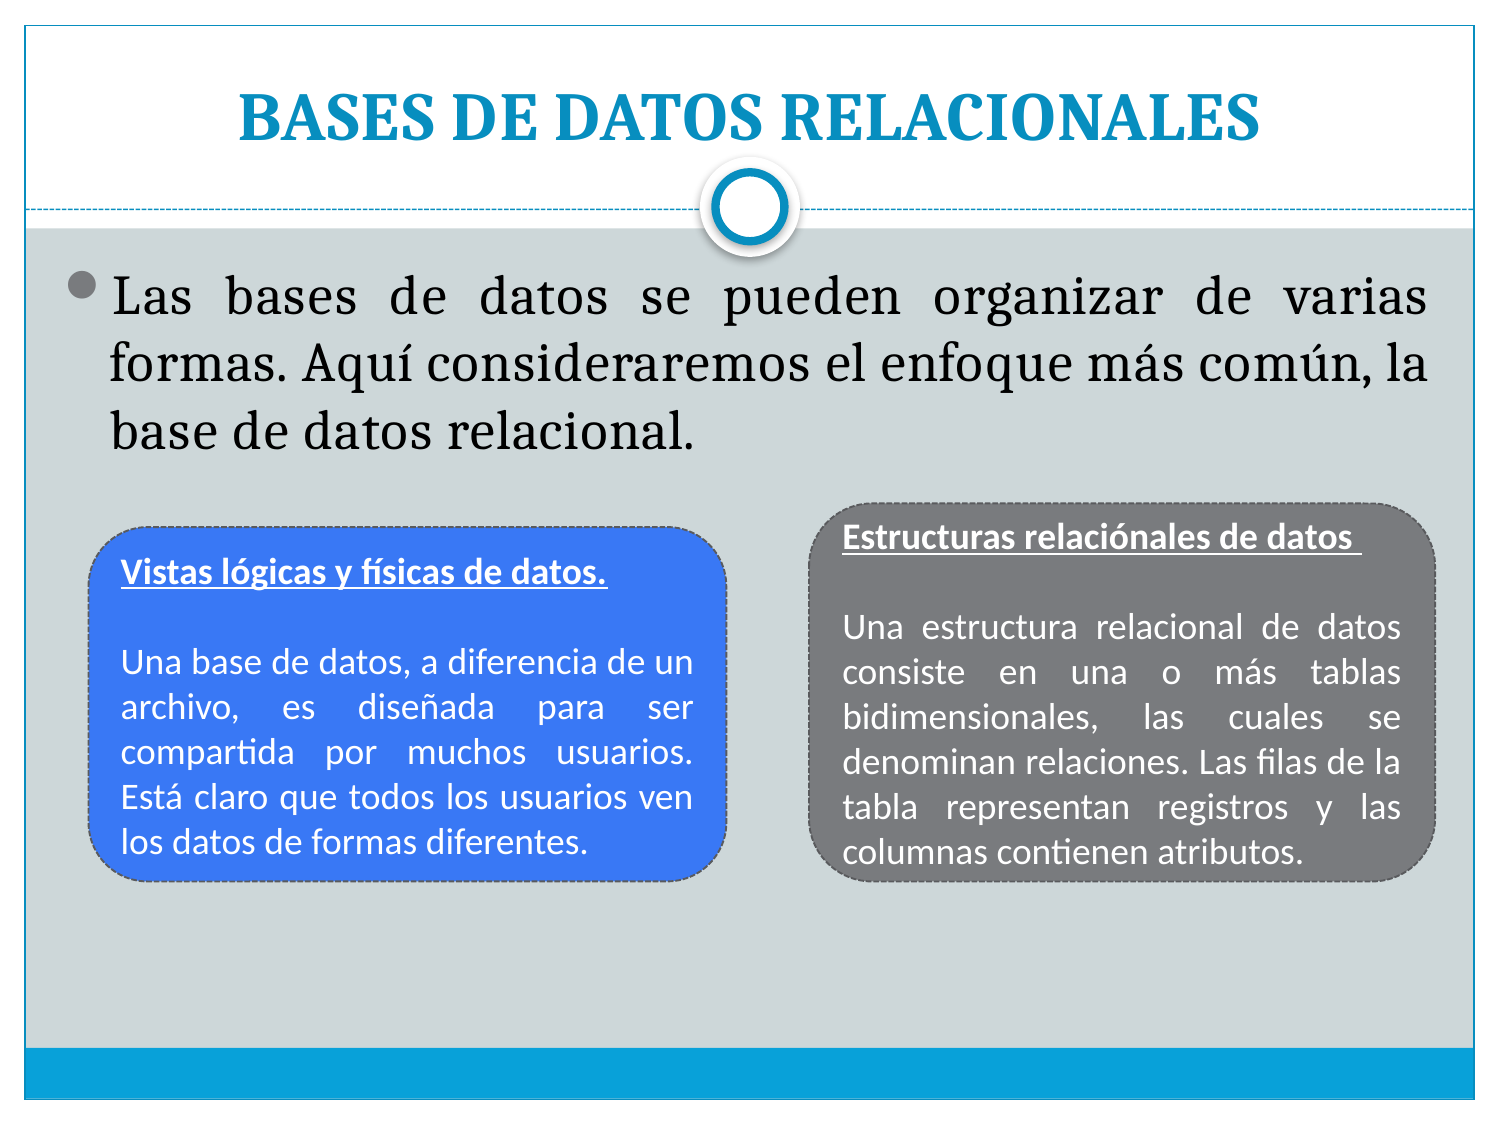

# BASES DE DATOS RELACIONALES
Las bases de datos se pueden organizar de varias formas. Aquí consideraremos el enfoque más común, la base de datos relacional.
Estructuras relaciónales de datos

Una estructura relacional de datos consiste en una o más tablas bidimensionales, las cuales se denominan relaciones. Las filas de la tabla representan registros y las columnas contienen atributos.
Vistas lógicas y físicas de datos.

Una base de datos, a diferencia de un archivo, es diseñada para ser compartida por muchos usuarios. Está claro que todos los usuarios ven los datos de formas diferentes.